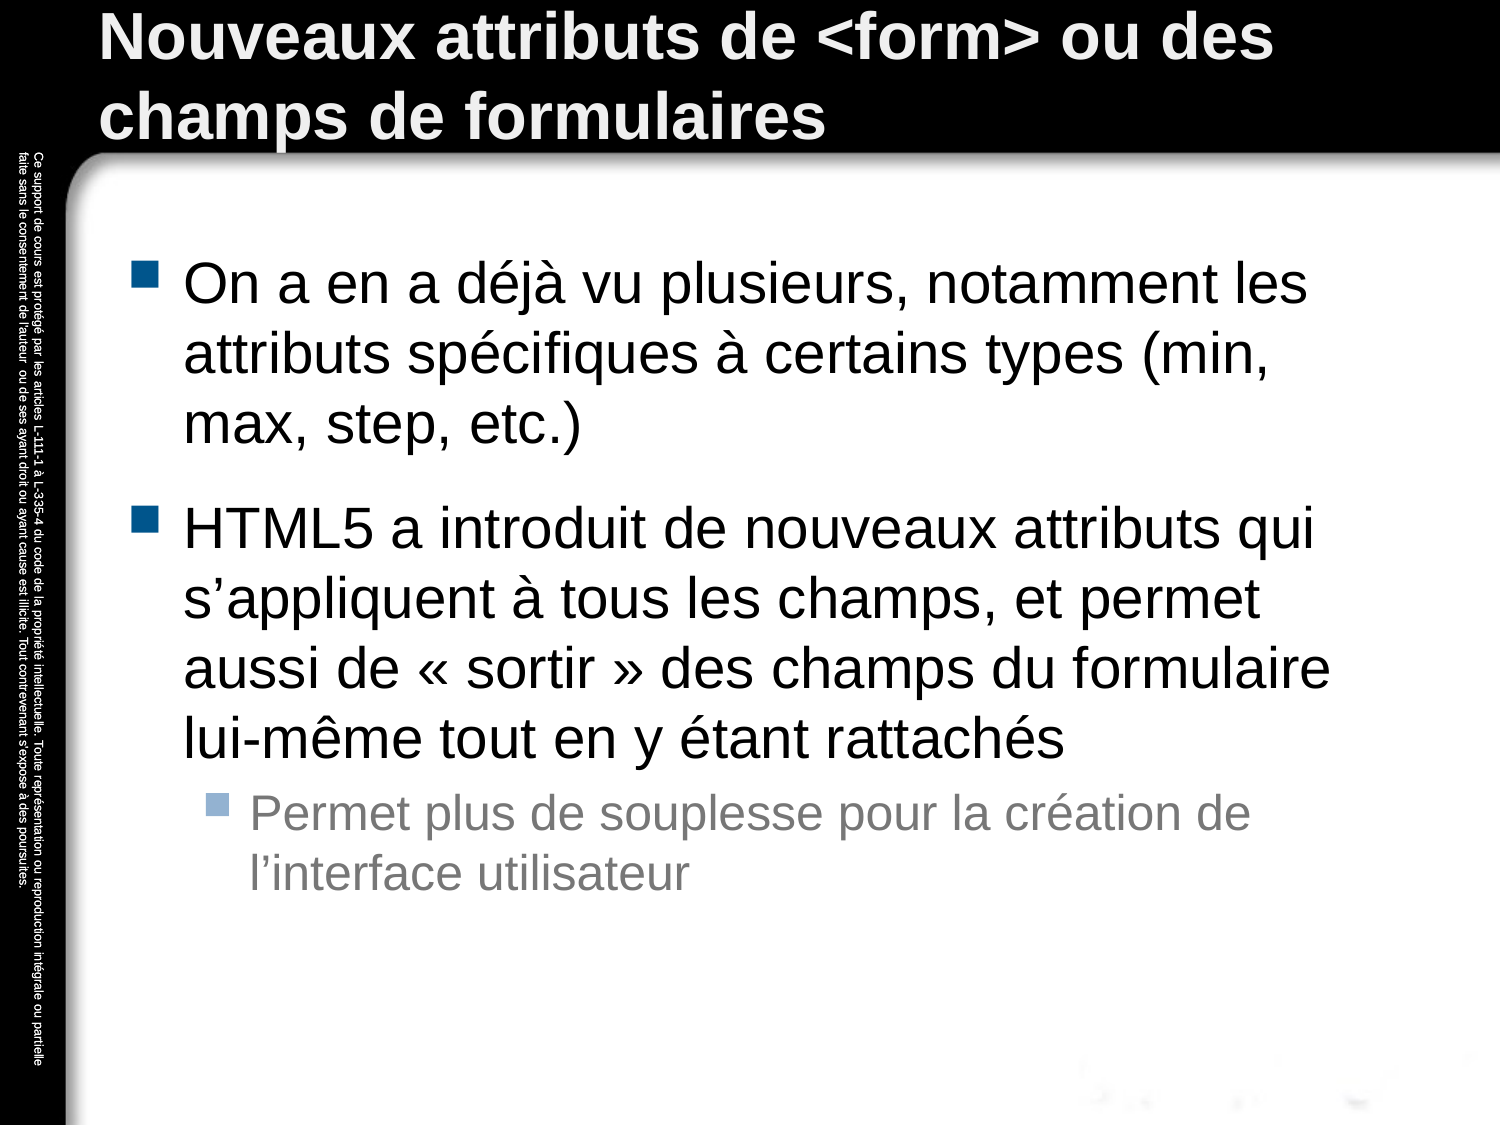

# Nouveaux attributs de <form> ou des champs de formulaires
On a en a déjà vu plusieurs, notamment les attributs spécifiques à certains types (min, max, step, etc.)
HTML5 a introduit de nouveaux attributs qui s’appliquent à tous les champs, et permet aussi de « sortir » des champs du formulaire lui-même tout en y étant rattachés
Permet plus de souplesse pour la création de l’interface utilisateur